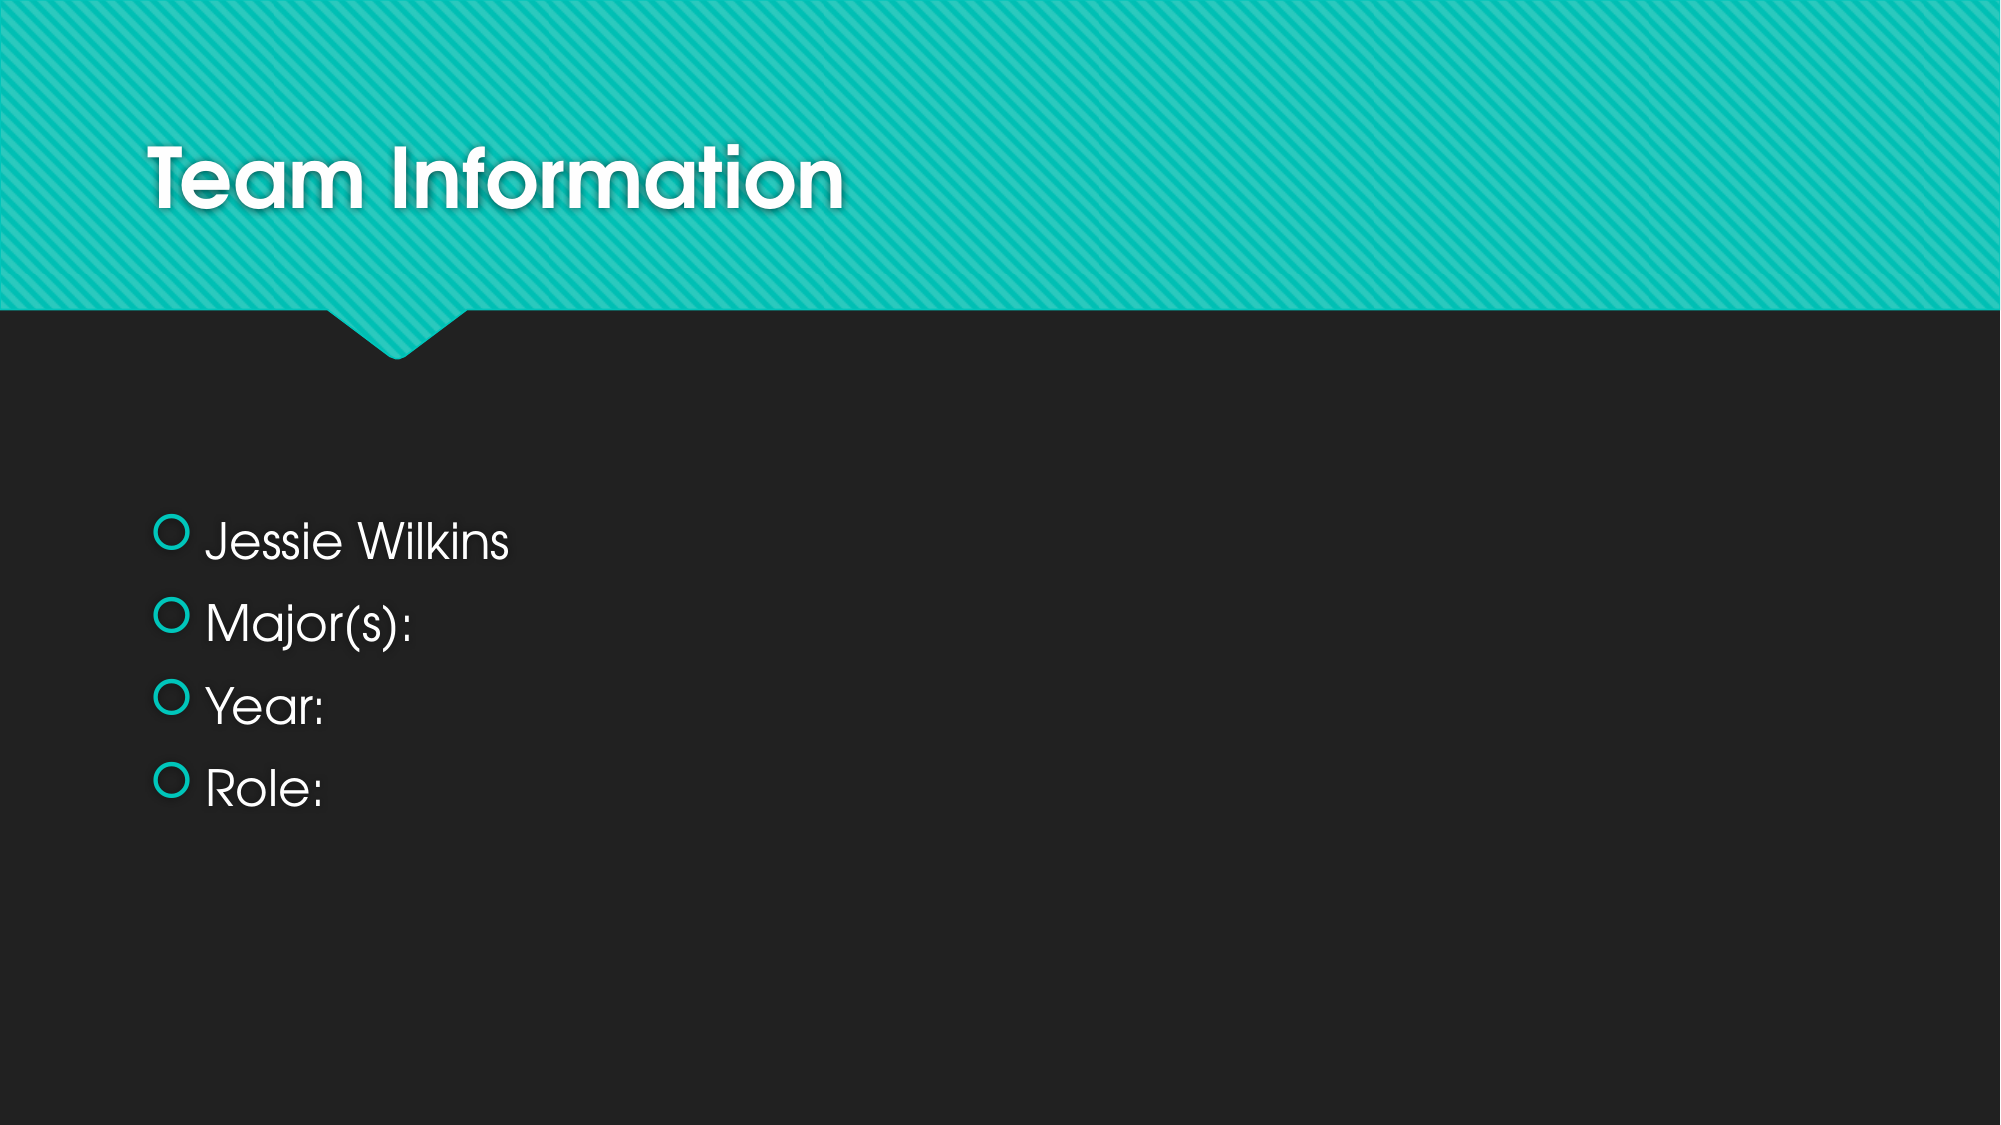

# Team Information
Jessie Wilkins
Major(s):
Year:
Role: